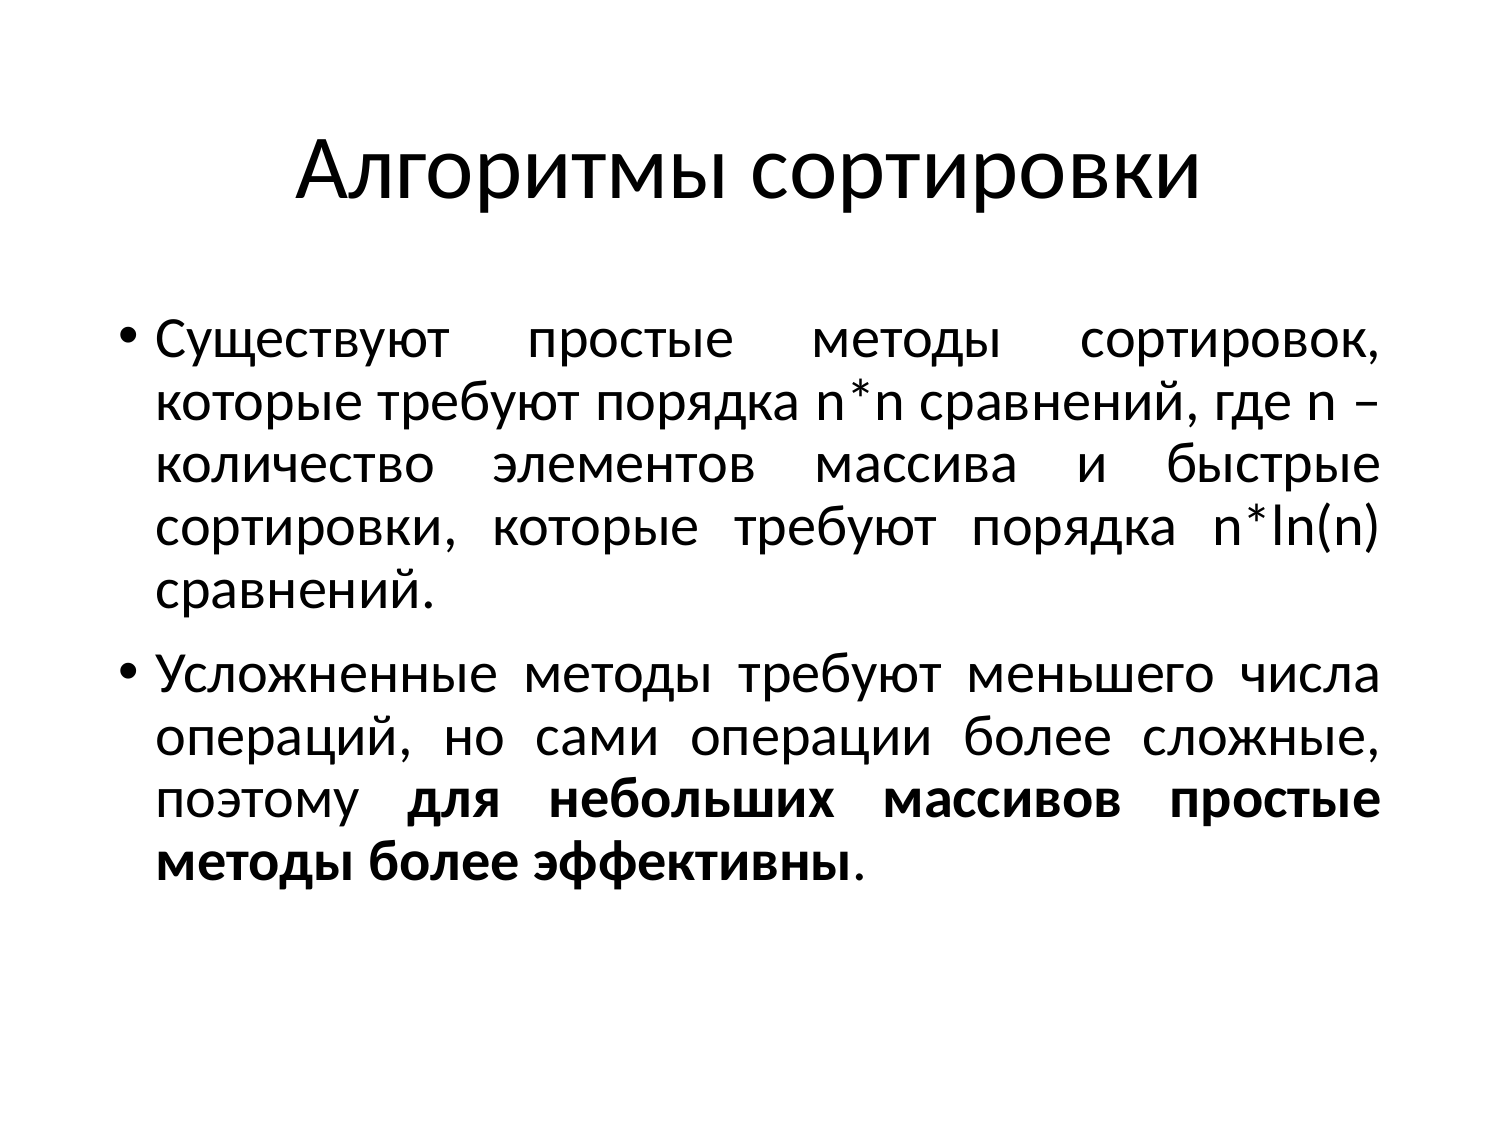

# Алгоритмы сортировки
Существуют простые методы сортировок, которые требуют порядка n*n сравнений, где n – количество элементов массива и быстрые сортировки, которые требуют порядка n*ln(n) сравнений.
Усложненные методы требуют меньшего числа операций, но сами операции более сложные, поэтому для небольших массивов простые методы более эффективны.